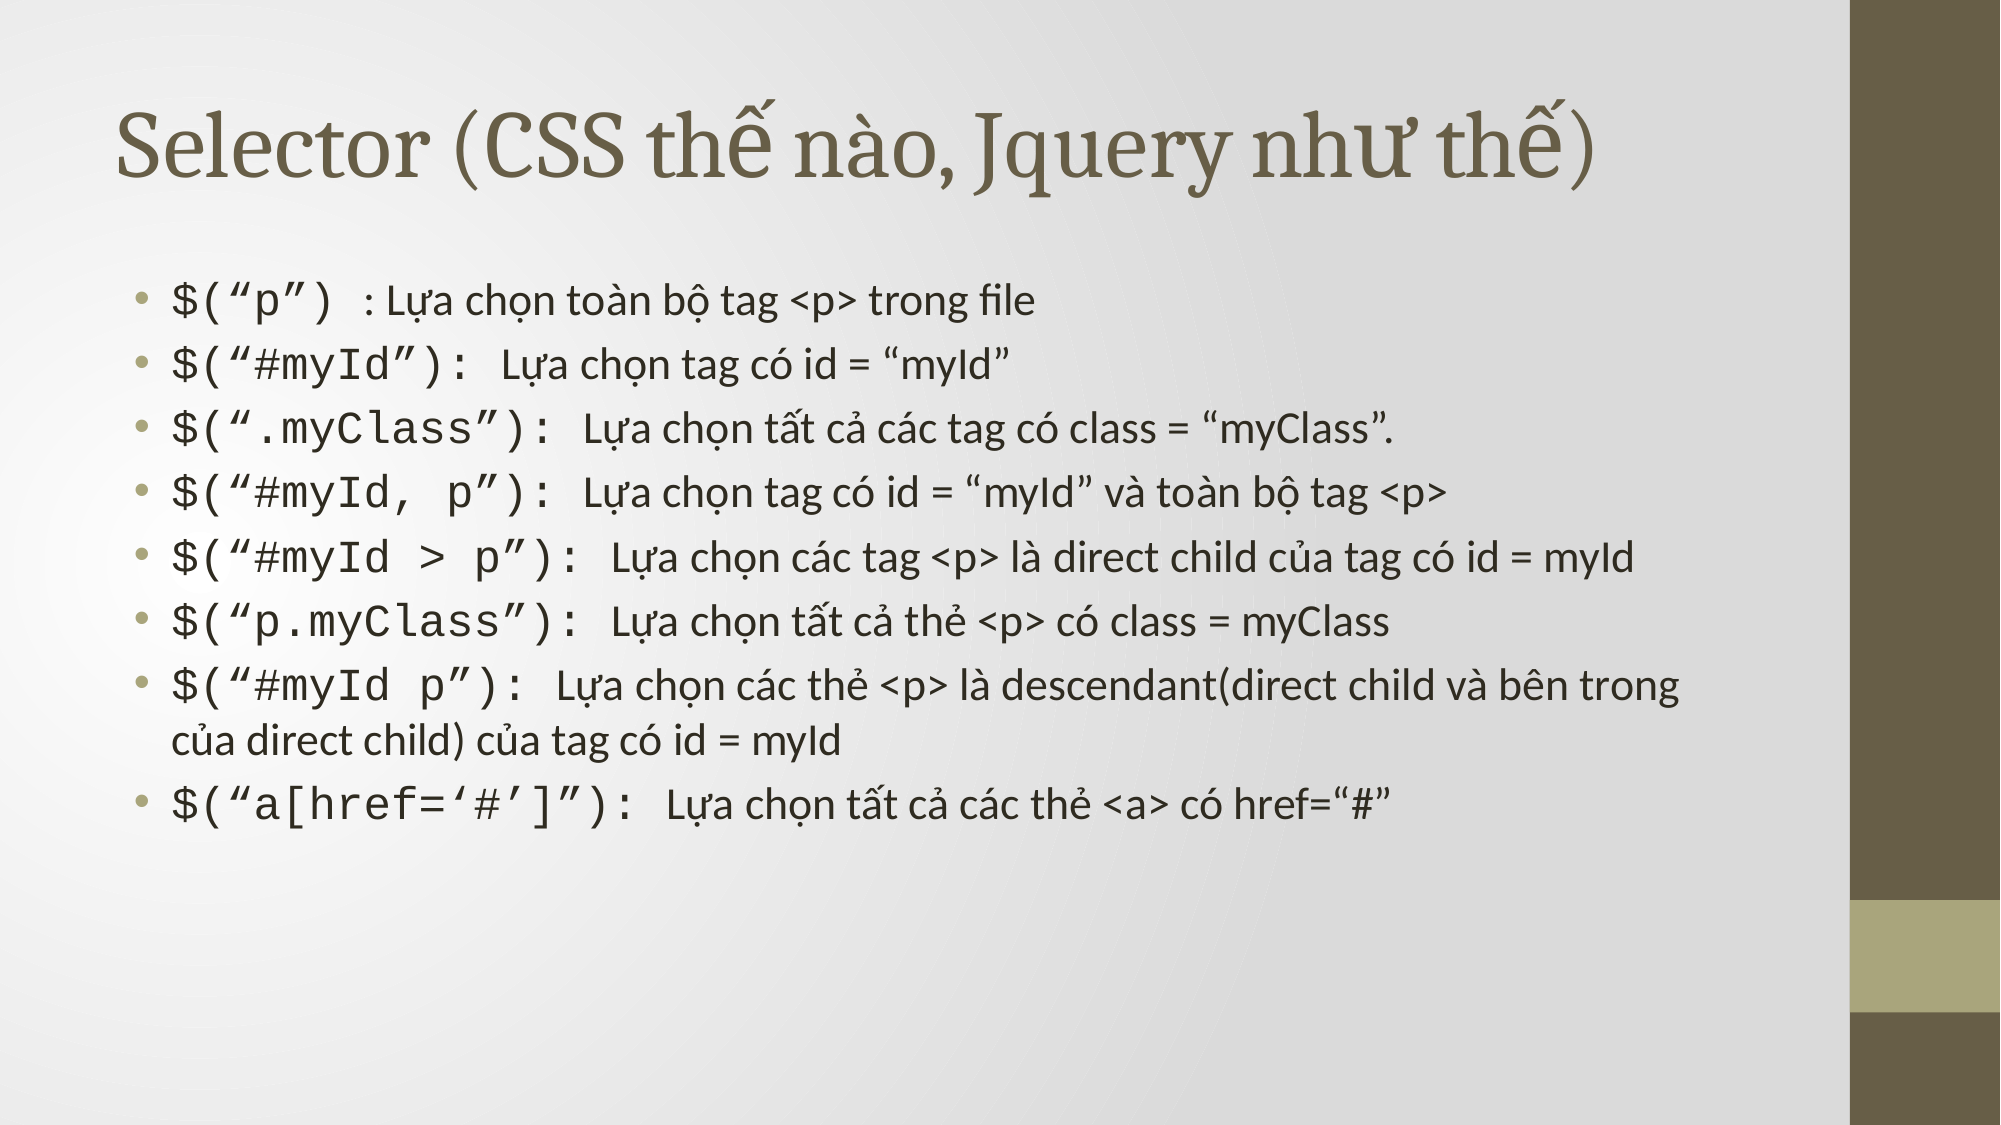

# Selector (CSS thế nào, Jquery như thế)
$(“p”) : Lựa chọn toàn bộ tag <p> trong file
$(“#myId”): Lựa chọn tag có id = “myId”
$(“.myClass”): Lựa chọn tất cả các tag có class = “myClass”.
$(“#myId, p”): Lựa chọn tag có id = “myId” và toàn bộ tag <p>
$(“#myId > p”): Lựa chọn các tag <p> là direct child của tag có id = myId
$(“p.myClass”): Lựa chọn tất cả thẻ <p> có class = myClass
$(“#myId p”): Lựa chọn các thẻ <p> là descendant(direct child và bên trong của direct child) của tag có id = myId
$(“a[href=‘#’]”): Lựa chọn tất cả các thẻ <a> có href=“#”